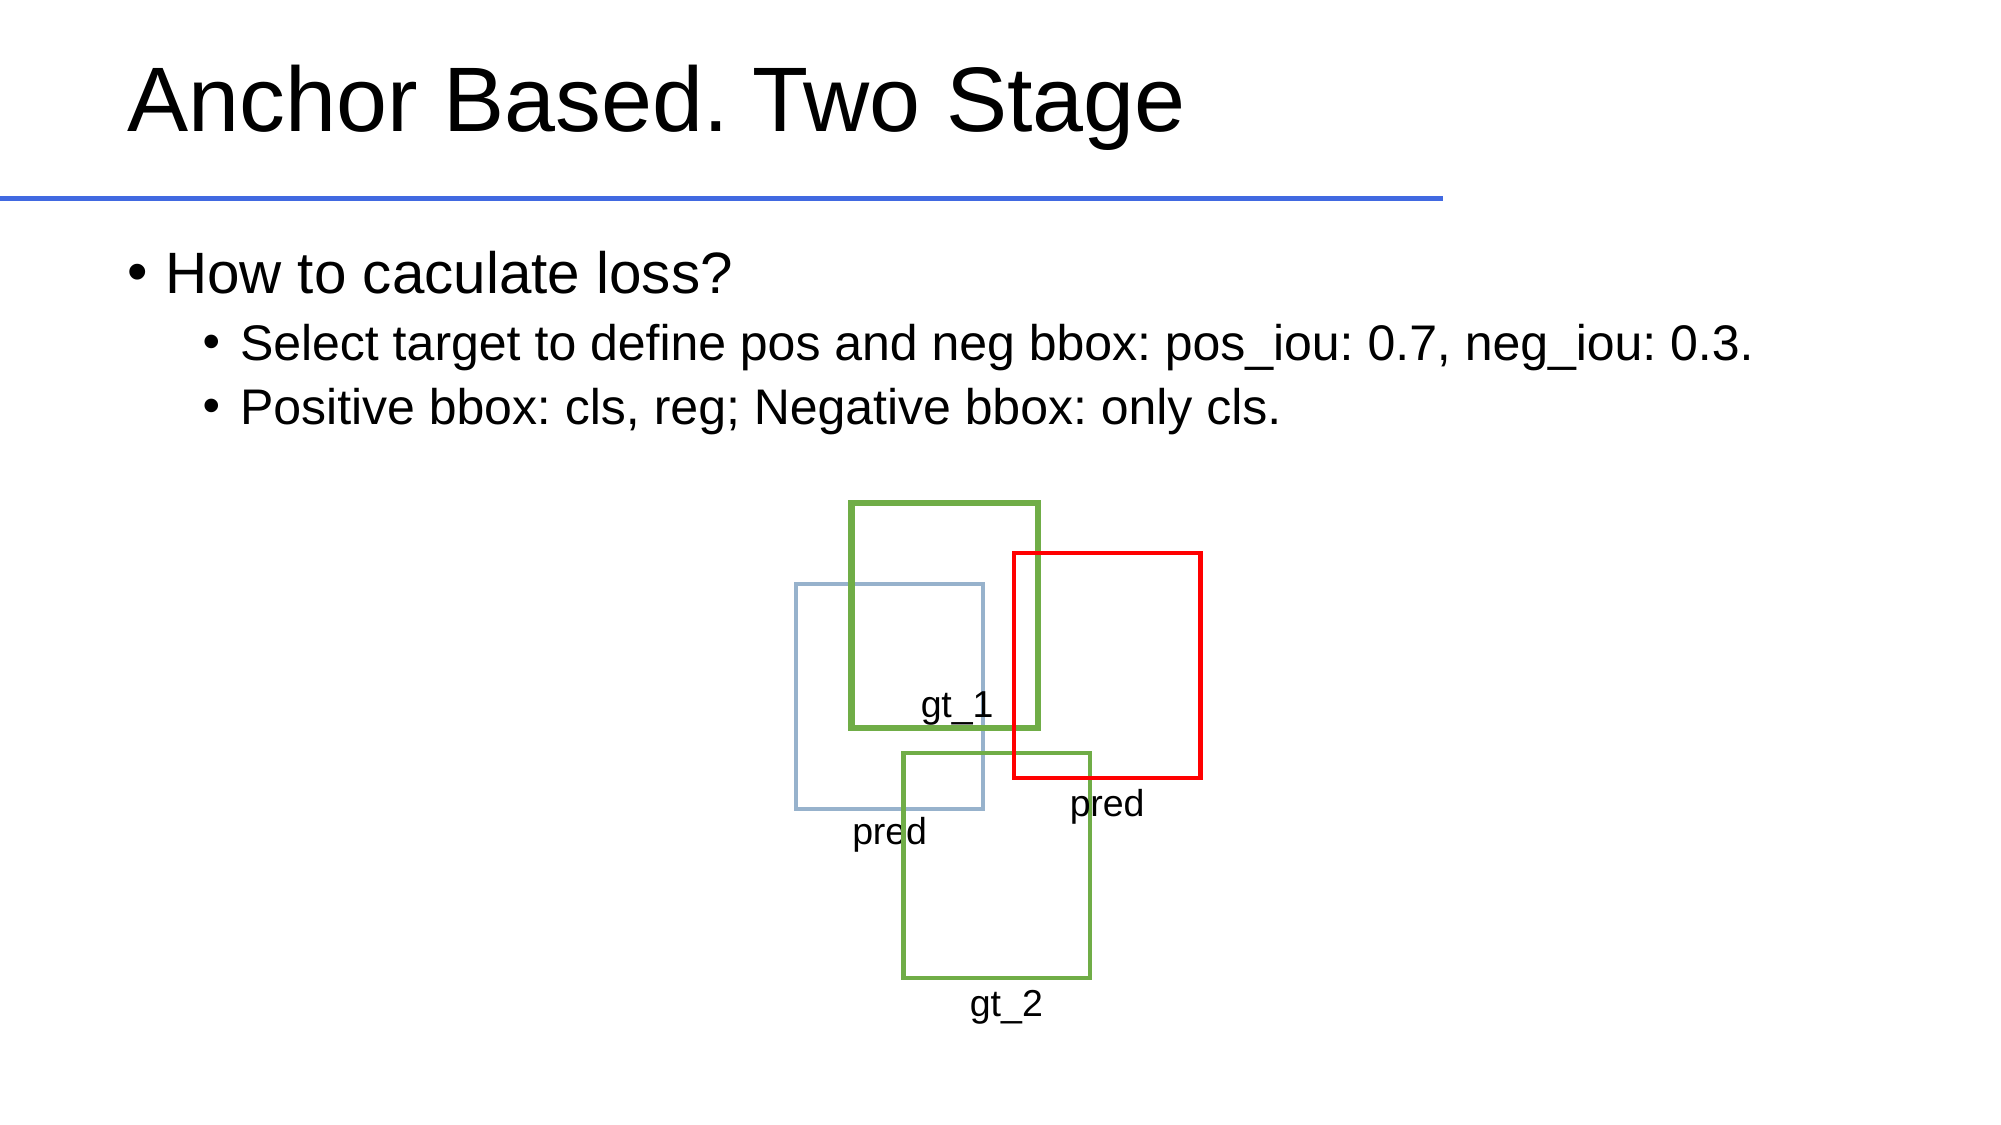

# Anchor Based. Two Stage
How to caculate loss?
Select target to define pos and neg bbox: pos_iou: 0.7, neg_iou: 0.3.
Positive bbox: cls, reg; Negative bbox: only cls.

gt_1

pred
pred
gt_2